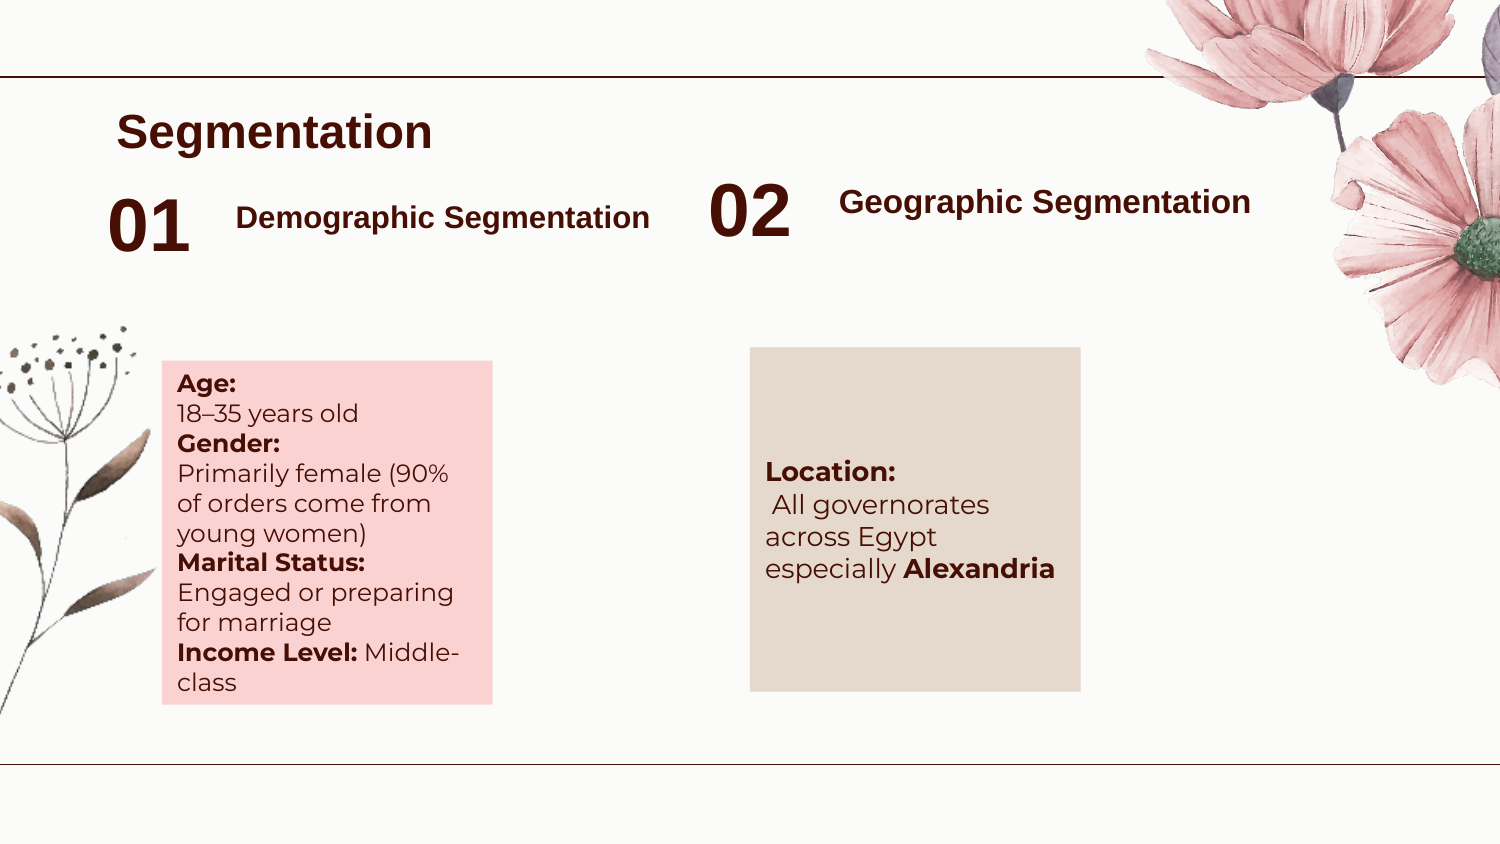

# Segmentation
02
Geographic Segmentation
Demographic Segmentation
01

Location:
 All governorates across Egypt especially Alexandria

Age:
18–35 years old
Gender:
Primarily female (90% of orders come from young women)
Marital Status: Engaged or preparing for marriage
Income Level: Middle-class